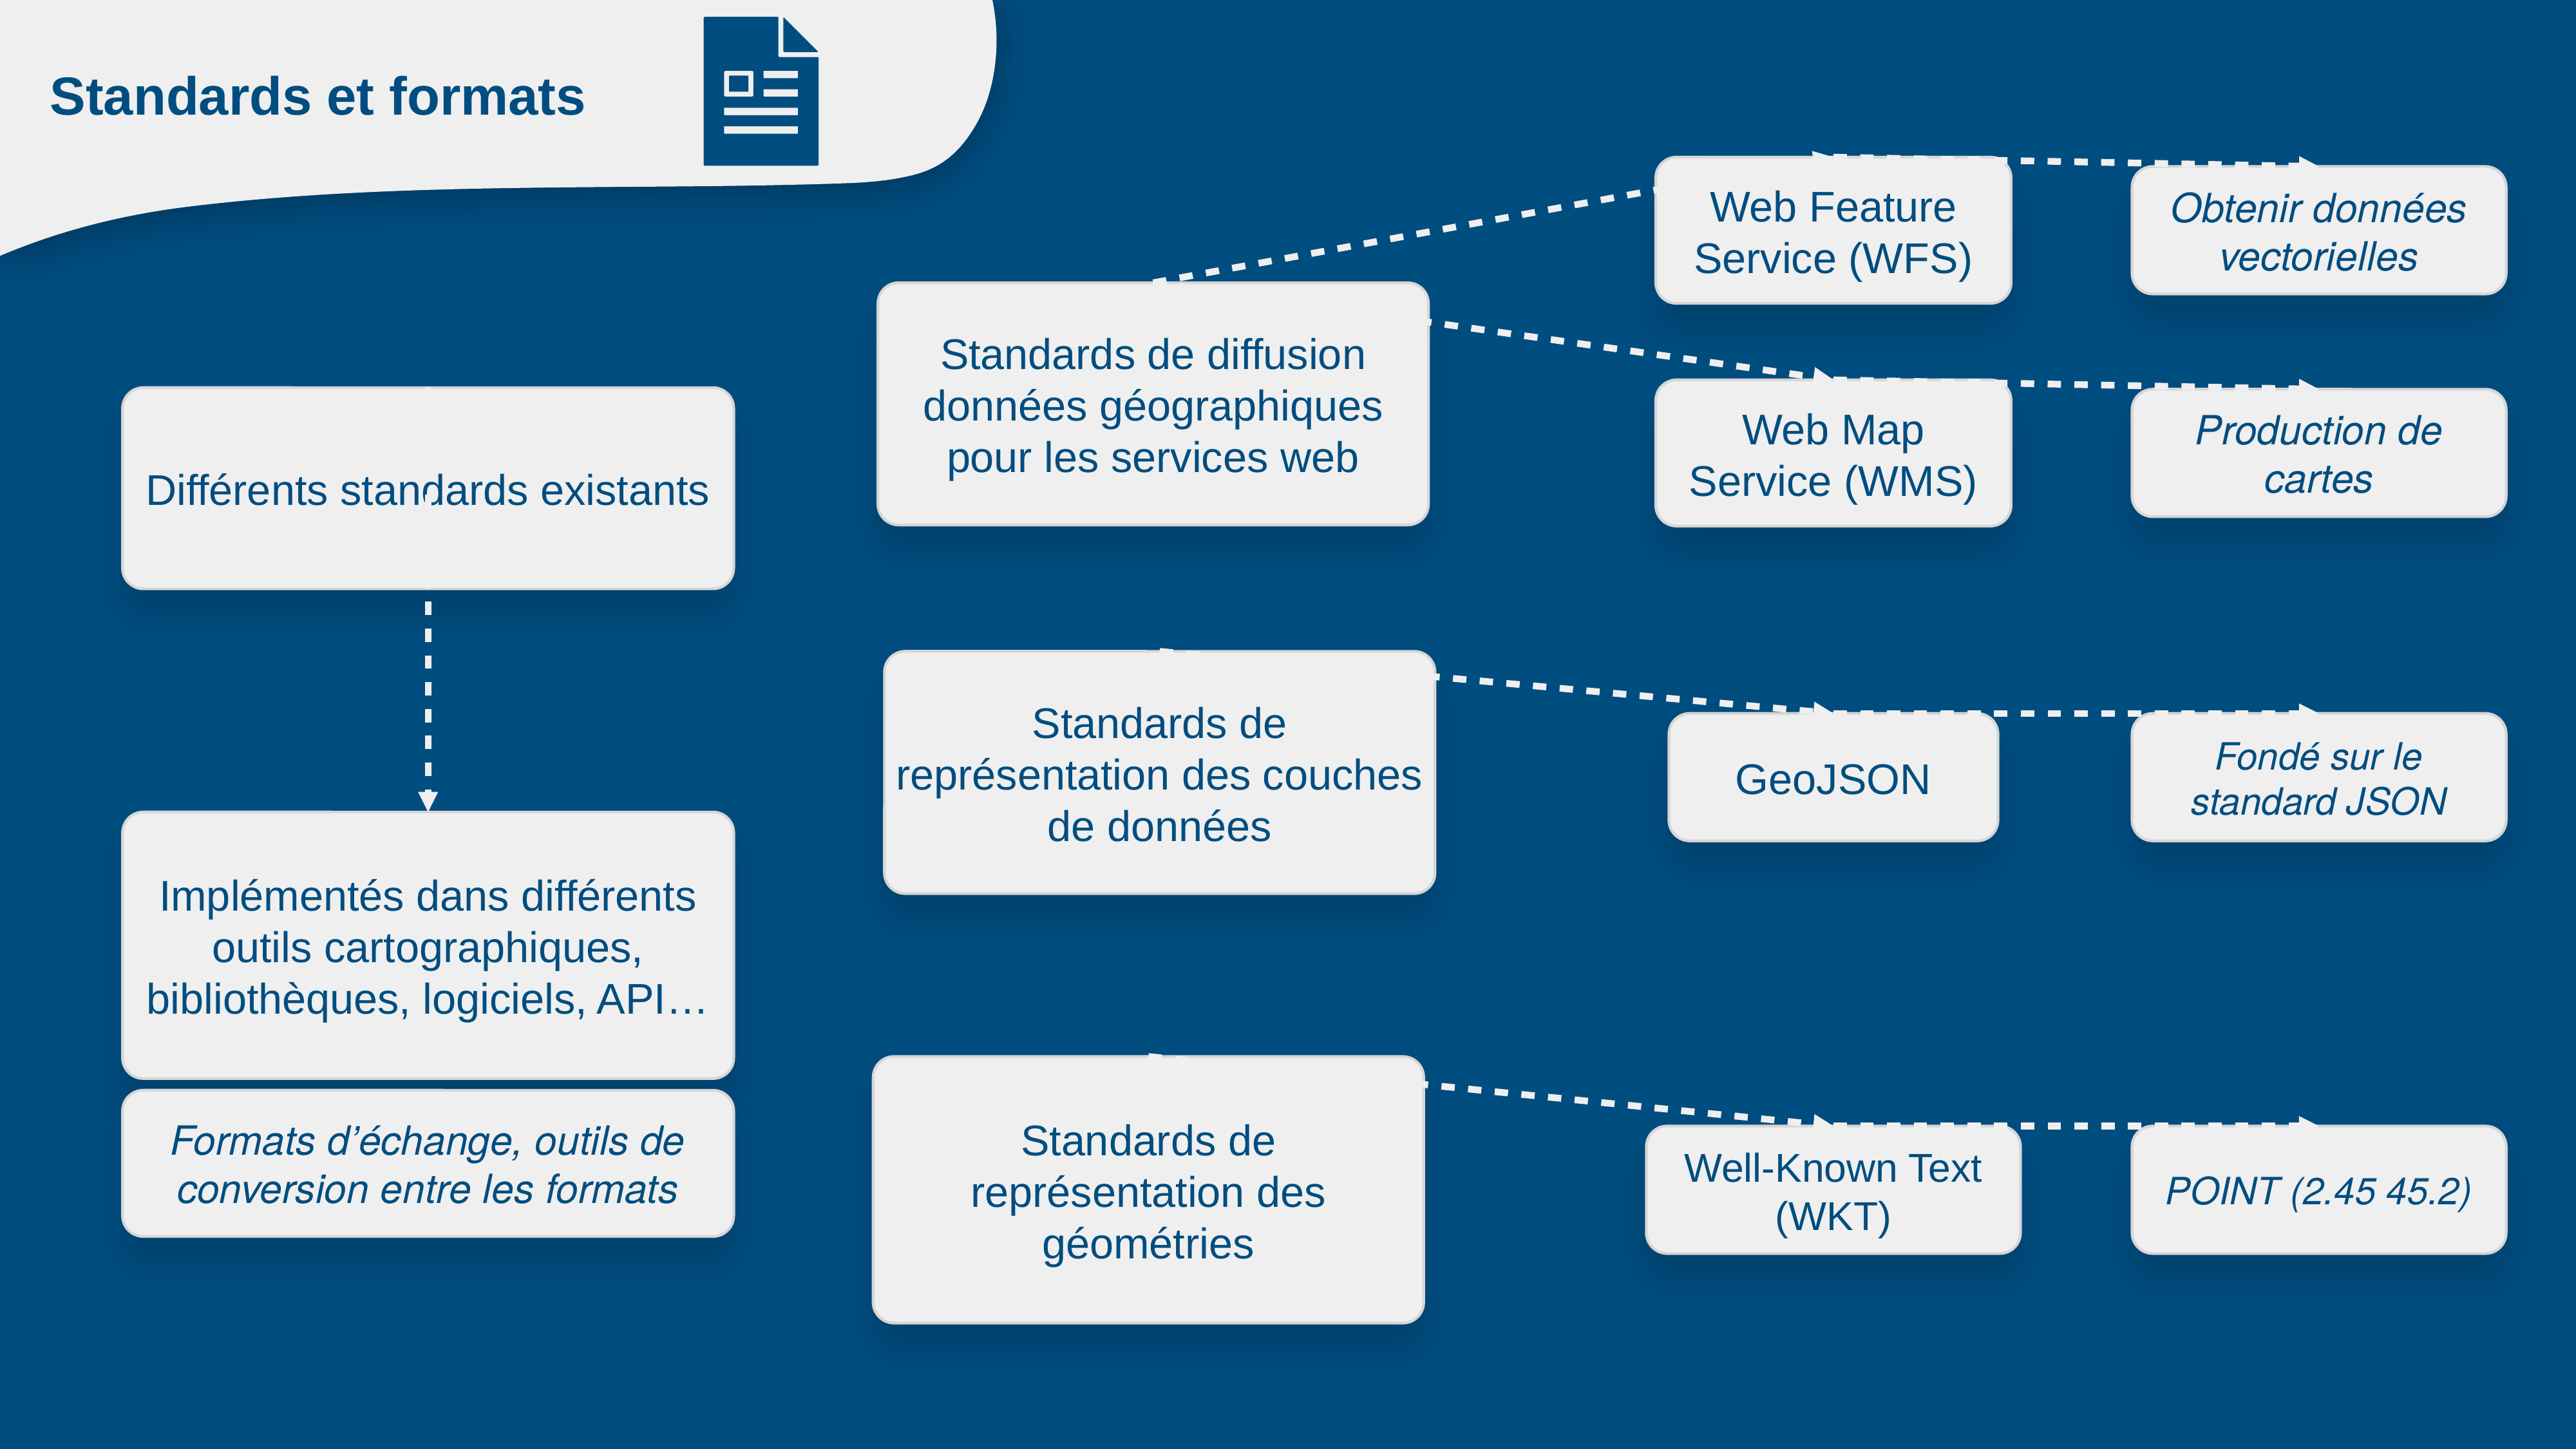

Standards et formats

Web Feature Service (WFS)
Obtenir données vectorielles
Standards de diffusion données géographiques pour les services web
Web Map Service (WMS)
Différents standards existants
Production de cartes
Standards de représentation des couches de données
GeoJSON
Fondé sur le standard JSON
Implémentés dans différents outils cartographiques, bibliothèques, logiciels, API…
Standards de représentation des géométries
Formats d’échange, outils de conversion entre les formats
Well-Known Text (WKT)
POINT (2.45 45.2)